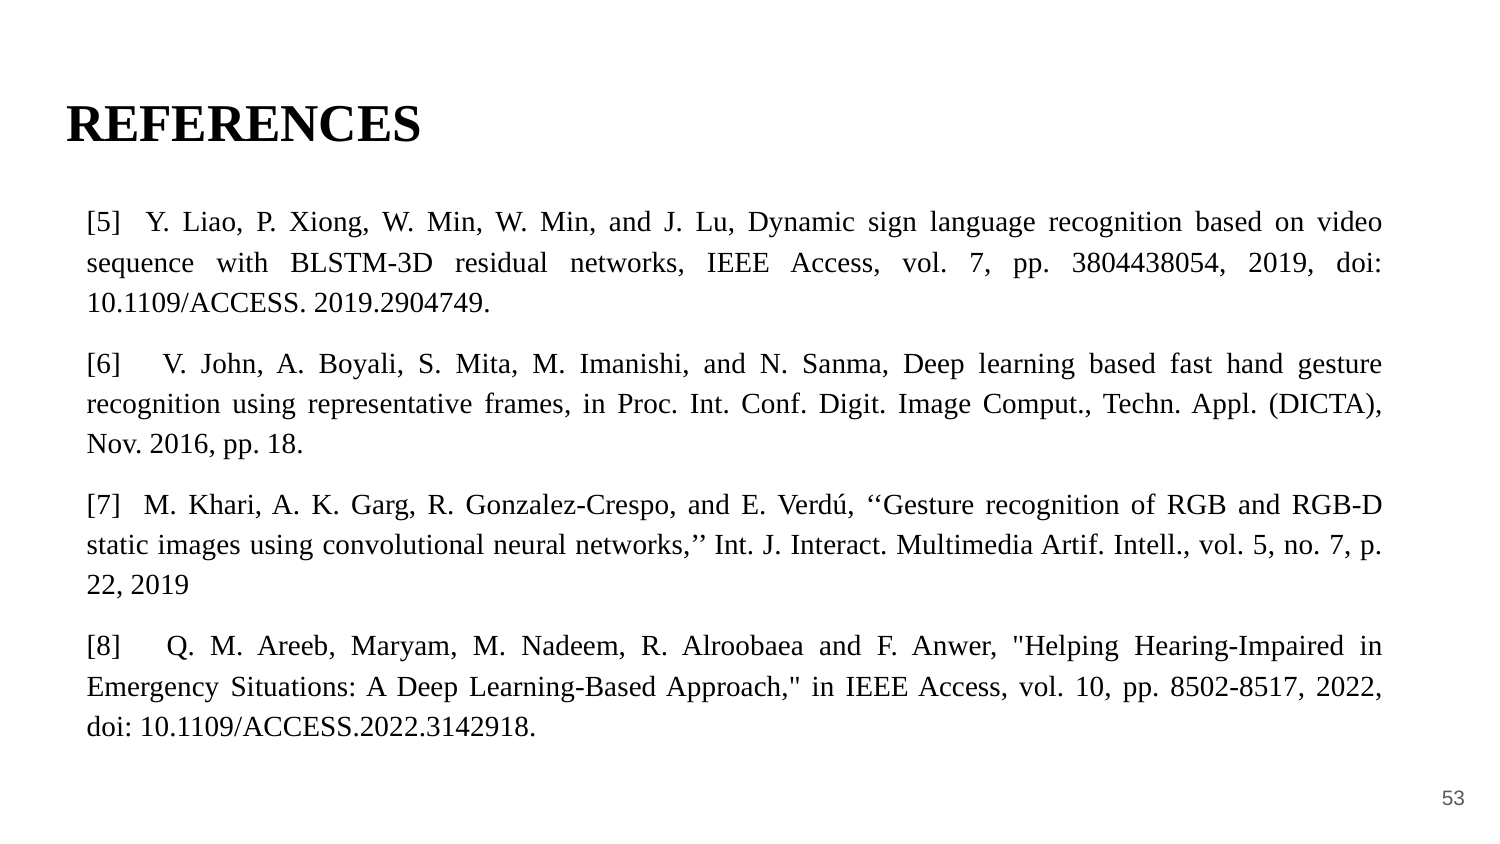

# REFERENCES

[5]  Y. Liao, P. Xiong, W. Min, W. Min, and J. Lu, Dynamic sign language recognition based on video sequence with BLSTM-3D residual networks, IEEE Access, vol. 7, pp. 3804438054, 2019, doi: 10.1109/ACCESS. 2019.2904749.
[6]   V. John, A. Boyali, S. Mita, M. Imanishi, and N. Sanma, Deep learning based fast hand gesture recognition using representative frames, in Proc. Int. Conf. Digit. Image Comput., Techn. Appl. (DICTA), Nov. 2016, pp. 18.
[7]  M. Khari, A. K. Garg, R. Gonzalez-Crespo, and E. Verdú, ‘‘Gesture recognition of RGB and RGB-D static images using convolutional neural networks,’’ Int. J. Interact. Multimedia Artif. Intell., vol. 5, no. 7, p. 22, 2019
[8]   Q. M. Areeb, Maryam, M. Nadeem, R. Alroobaea and F. Anwer, "Helping Hearing-Impaired in Emergency Situations: A Deep Learning-Based Approach," in IEEE Access, vol. 10, pp. 8502-8517, 2022, doi: 10.1109/ACCESS.2022.3142918.

53